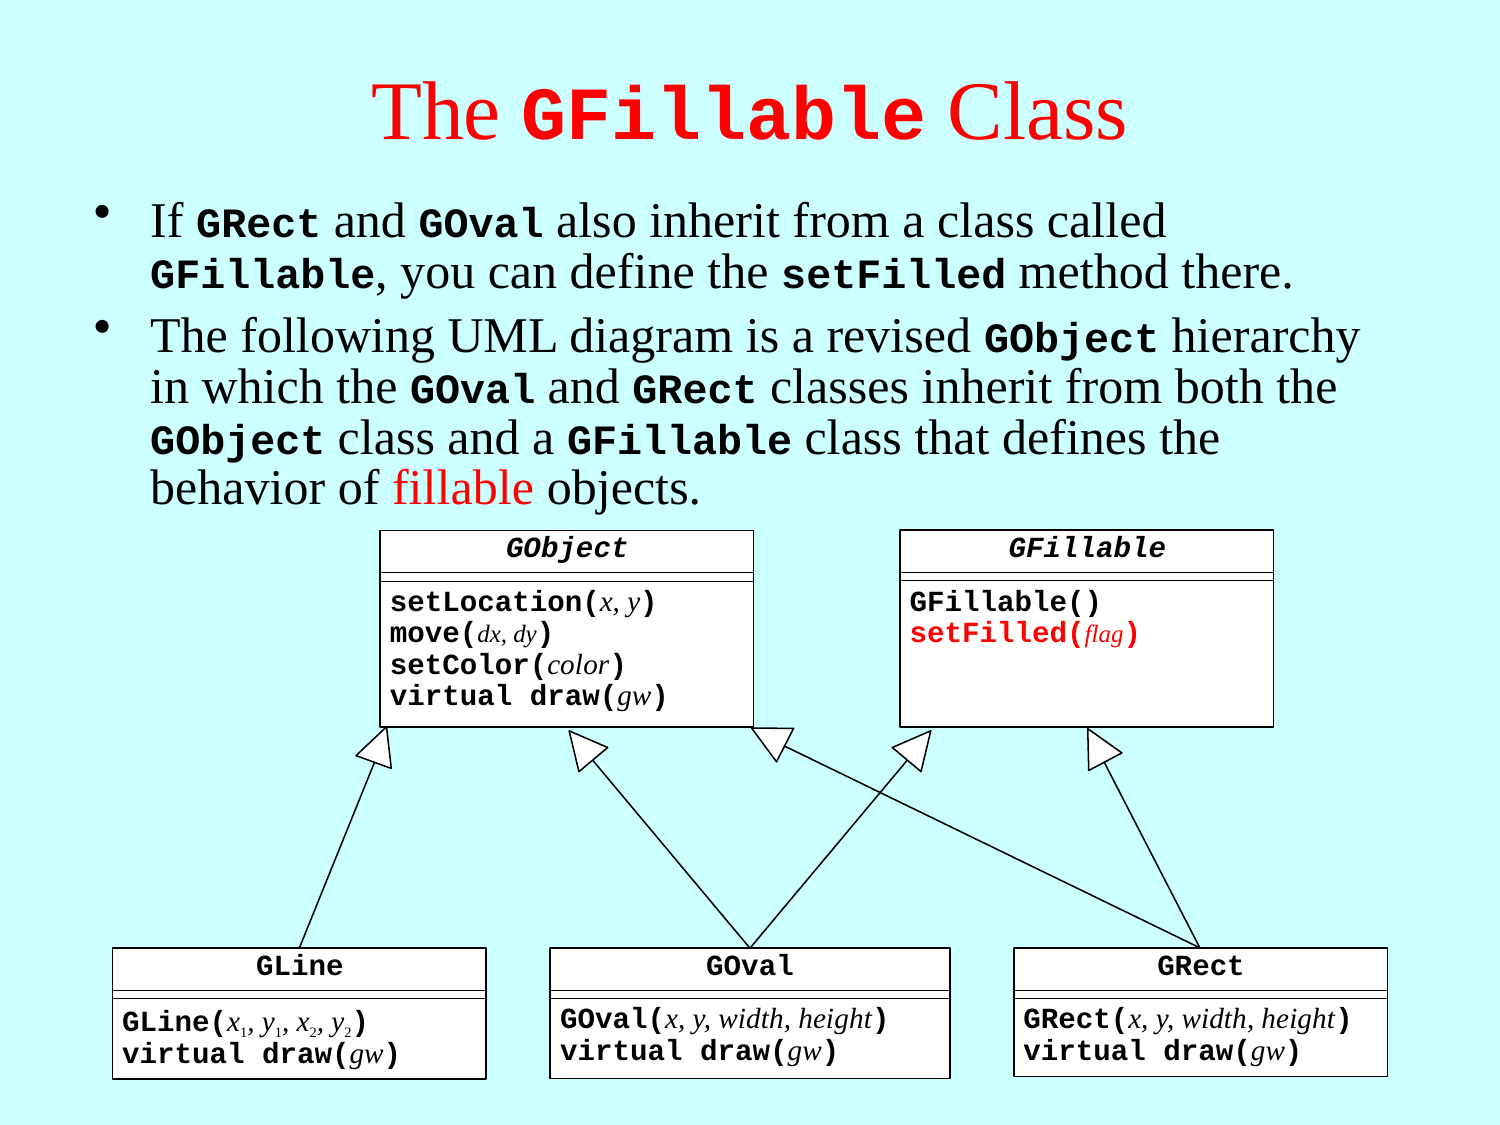

# The GFillable Class
If GRect and GOval also inherit from a class called GFillable, you can define the setFilled method there.
The following UML diagram is a revised GObject hierarchy in which the GOval and GRect classes inherit from both the GObject class and a GFillable class that defines the behavior of fillable objects.
GFillable
GObject

GFillable()
setFilled(flag)
setLocation(x, y)
move(dx, dy)
setColor(color)
virtual draw(gw)

GLine
GOval
GRect

GLine(x1, y1, x2, y2)
virtual draw(gw)
GOval(x, y, width, height)
virtual draw(gw)
GRect(x, y, width, height)
virtual draw(gw)